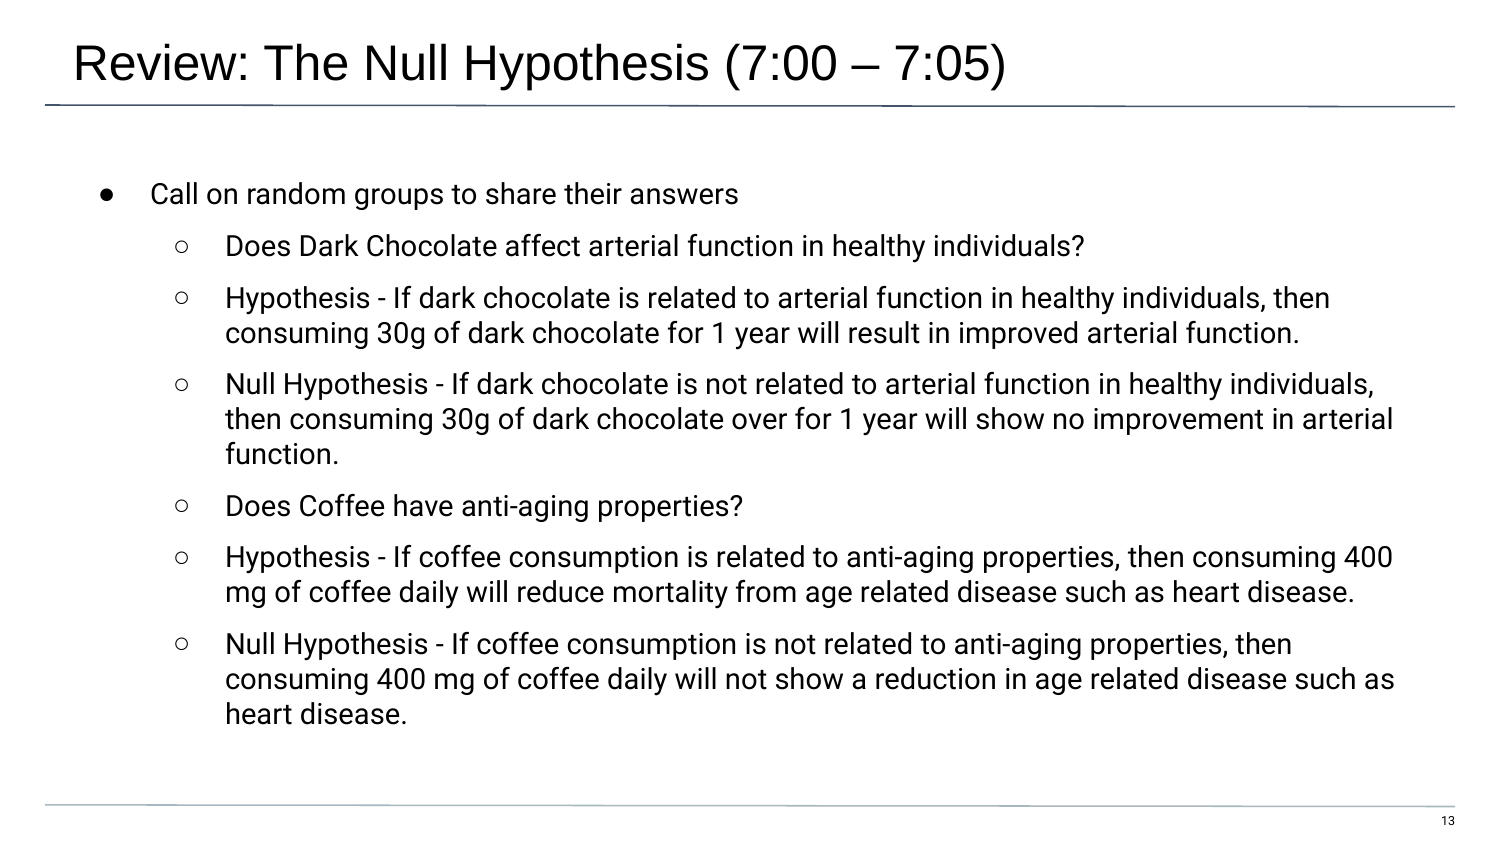

# Review: The Null Hypothesis (7:00 – 7:05)

Call on random groups to share their answers
Does Dark Chocolate affect arterial function in healthy individuals?
Hypothesis - If dark chocolate is related to arterial function in healthy individuals, then consuming 30g of dark chocolate for 1 year will result in improved arterial function.
Null Hypothesis - If dark chocolate is not related to arterial function in healthy individuals, then consuming 30g of dark chocolate over for 1 year will show no improvement in arterial function.
Does Coffee have anti-aging properties?
Hypothesis - If coffee consumption is related to anti-aging properties, then consuming 400 mg of coffee daily will reduce mortality from age related disease such as heart disease.
Null Hypothesis - If coffee consumption is not related to anti-aging properties, then consuming 400 mg of coffee daily will not show a reduction in age related disease such as heart disease.